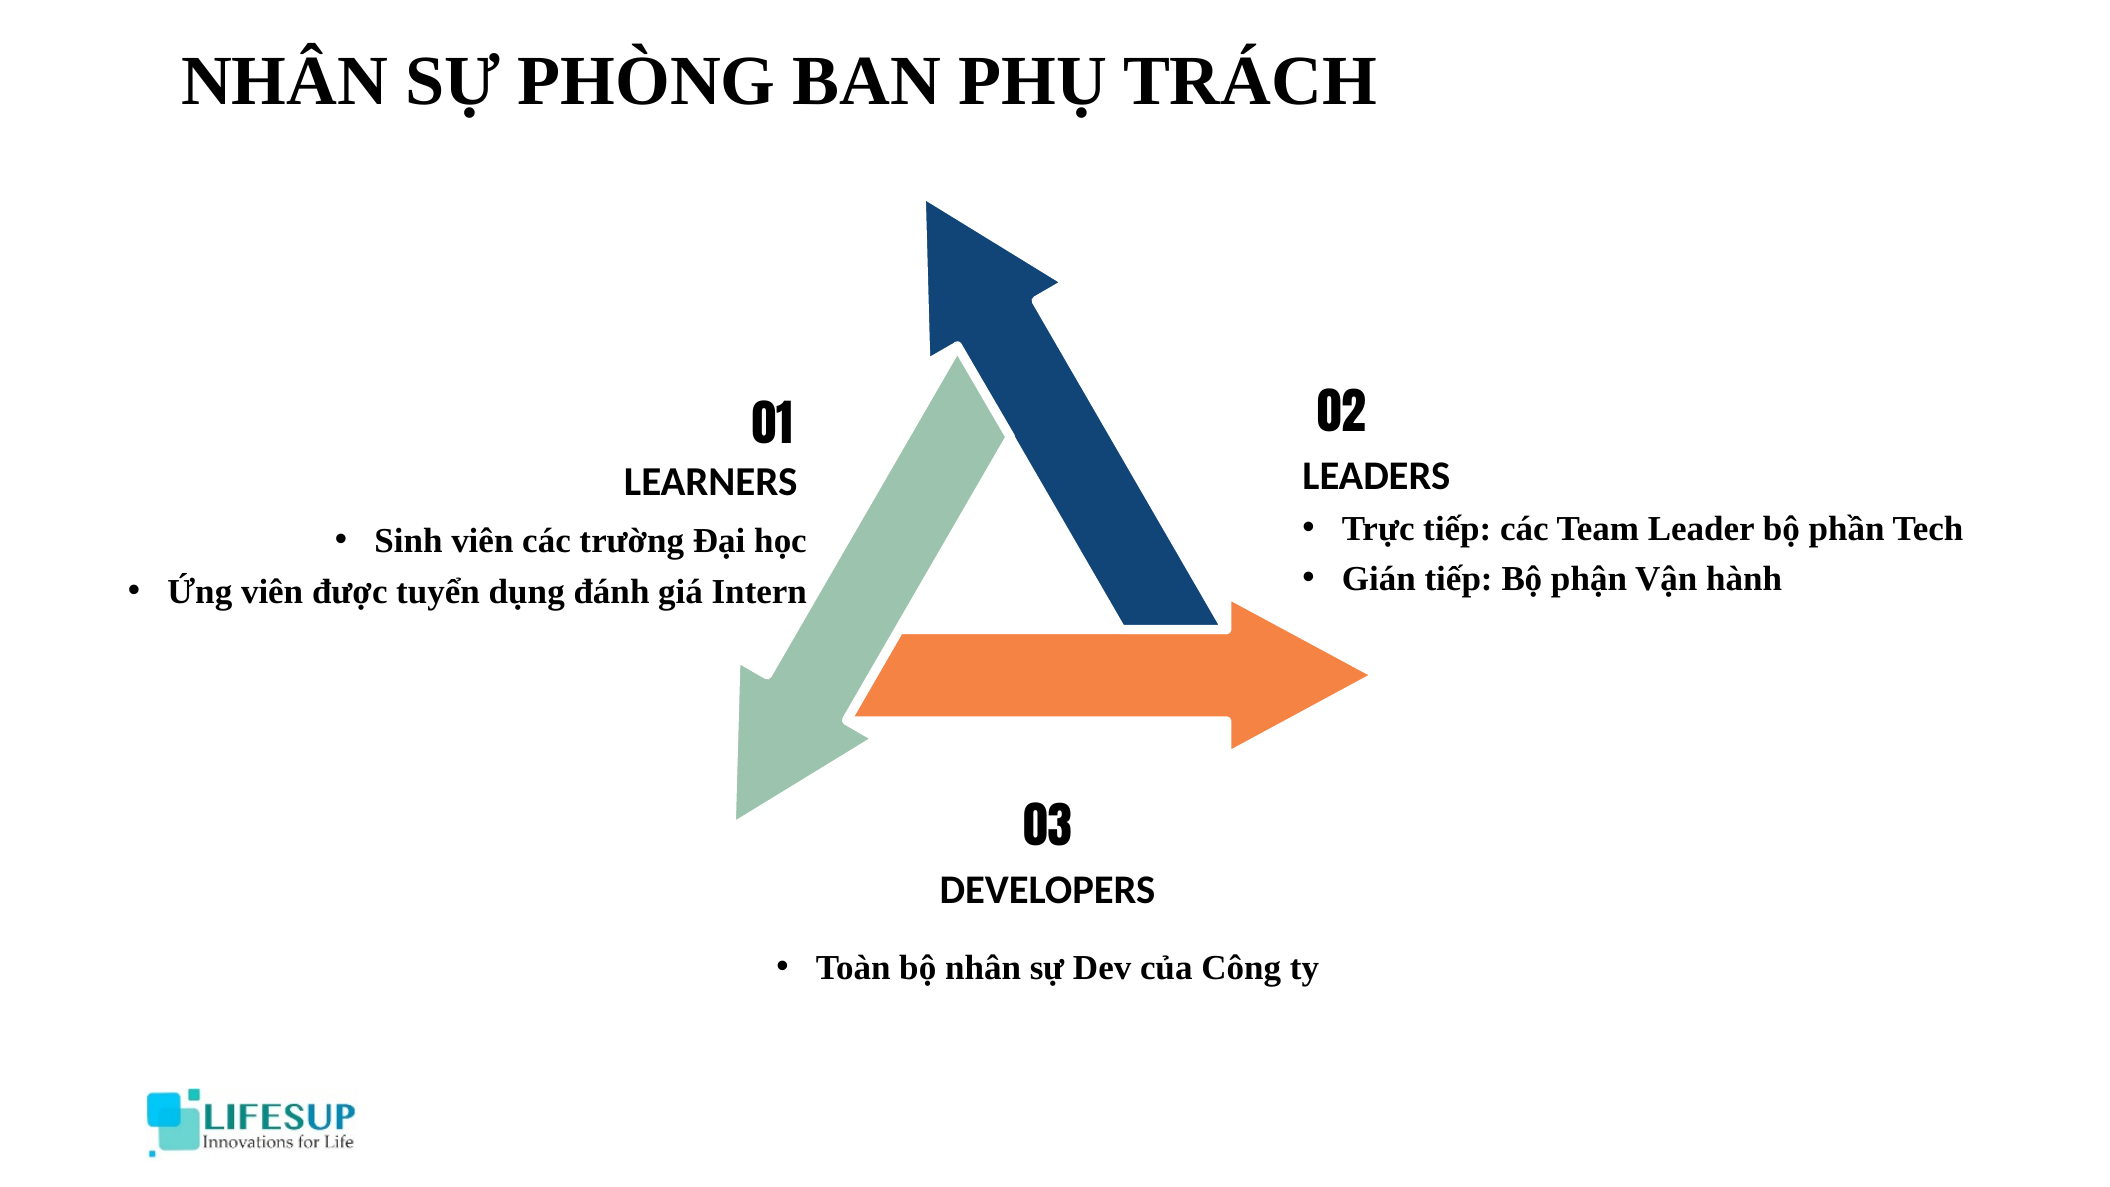

NHÂN SỰ PHÒNG BAN PHỤ TRÁCH

02
LEADERS
Trực tiếp: các Team Leader bộ phần Tech
Gián tiếp: Bộ phận Vận hành
01
LEARNERS
Sinh viên các trường Đại học
Ứng viên được tuyển dụng đánh giá Intern
03
DEVELOPERS
Toàn bộ nhân sự Dev của Công ty